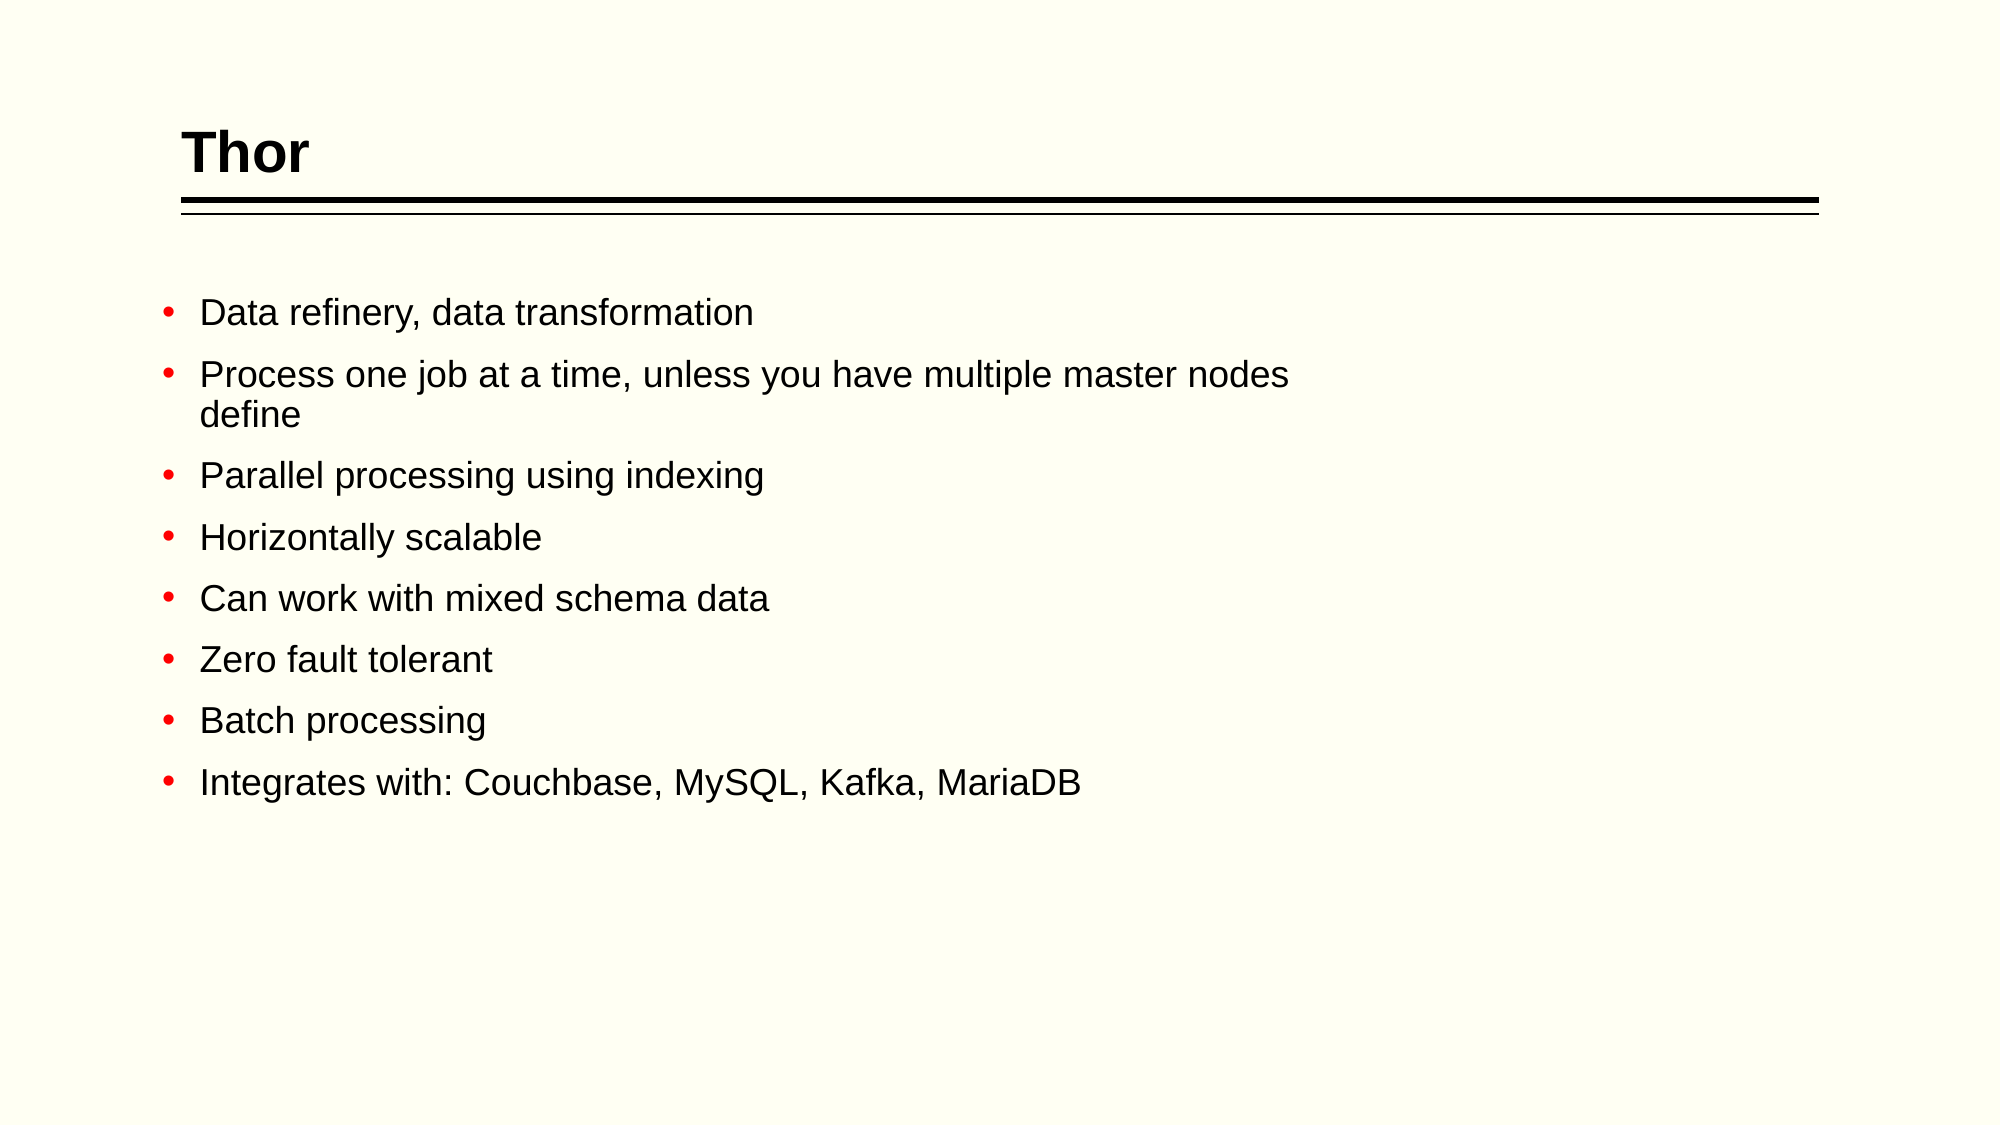

# Thor
Data refinery, data transformation
Process one job at a time, unless you have multiple master nodes define
Parallel processing using indexing
Horizontally scalable
Can work with mixed schema data
Zero fault tolerant
Batch processing
Integrates with: Couchbase, MySQL, Kafka, MariaDB